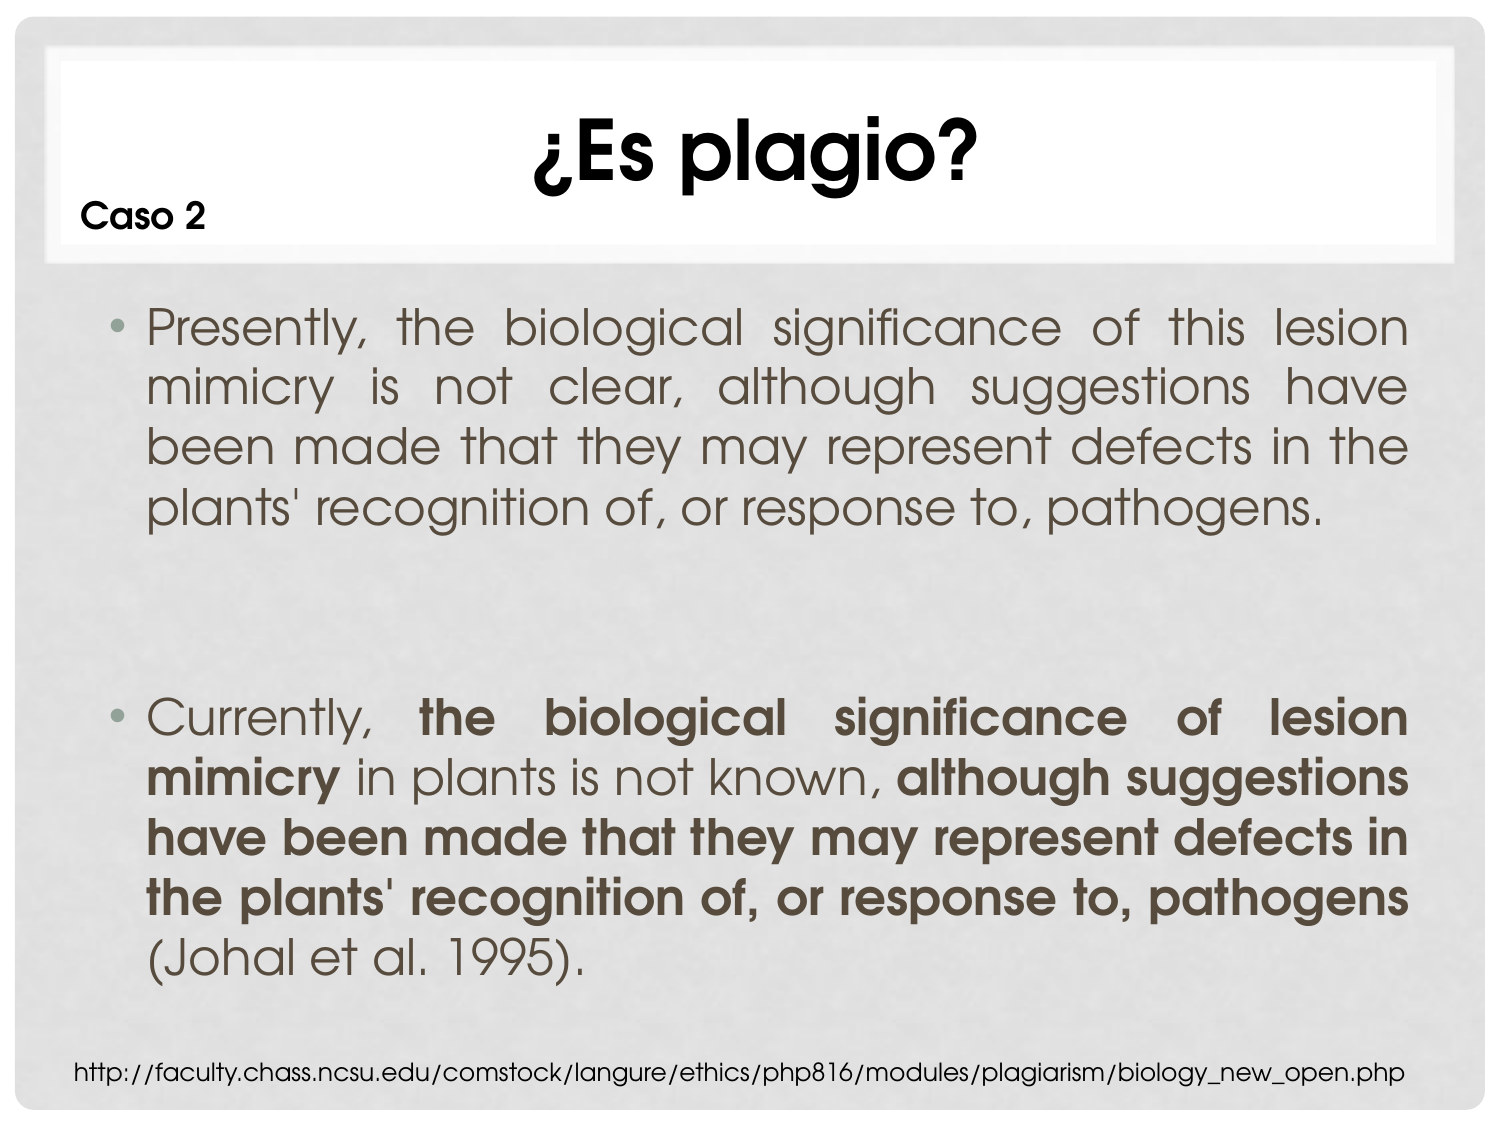

¿Es plagio?
Caso 2
Presently, the biological significance of this lesion mimicry is not clear, although suggestions have been made that they may represent defects in the plants' recognition of, or response to, pathogens.

Currently, the biological significance of lesion mimicry in plants is not known, although suggestions have been made that they may represent defects in the plants' recognition of, or response to, pathogens (Johal et al. 1995).
http://faculty.chass.ncsu.edu/comstock/langure/ethics/php816/modules/plagiarism/biology_new_open.php